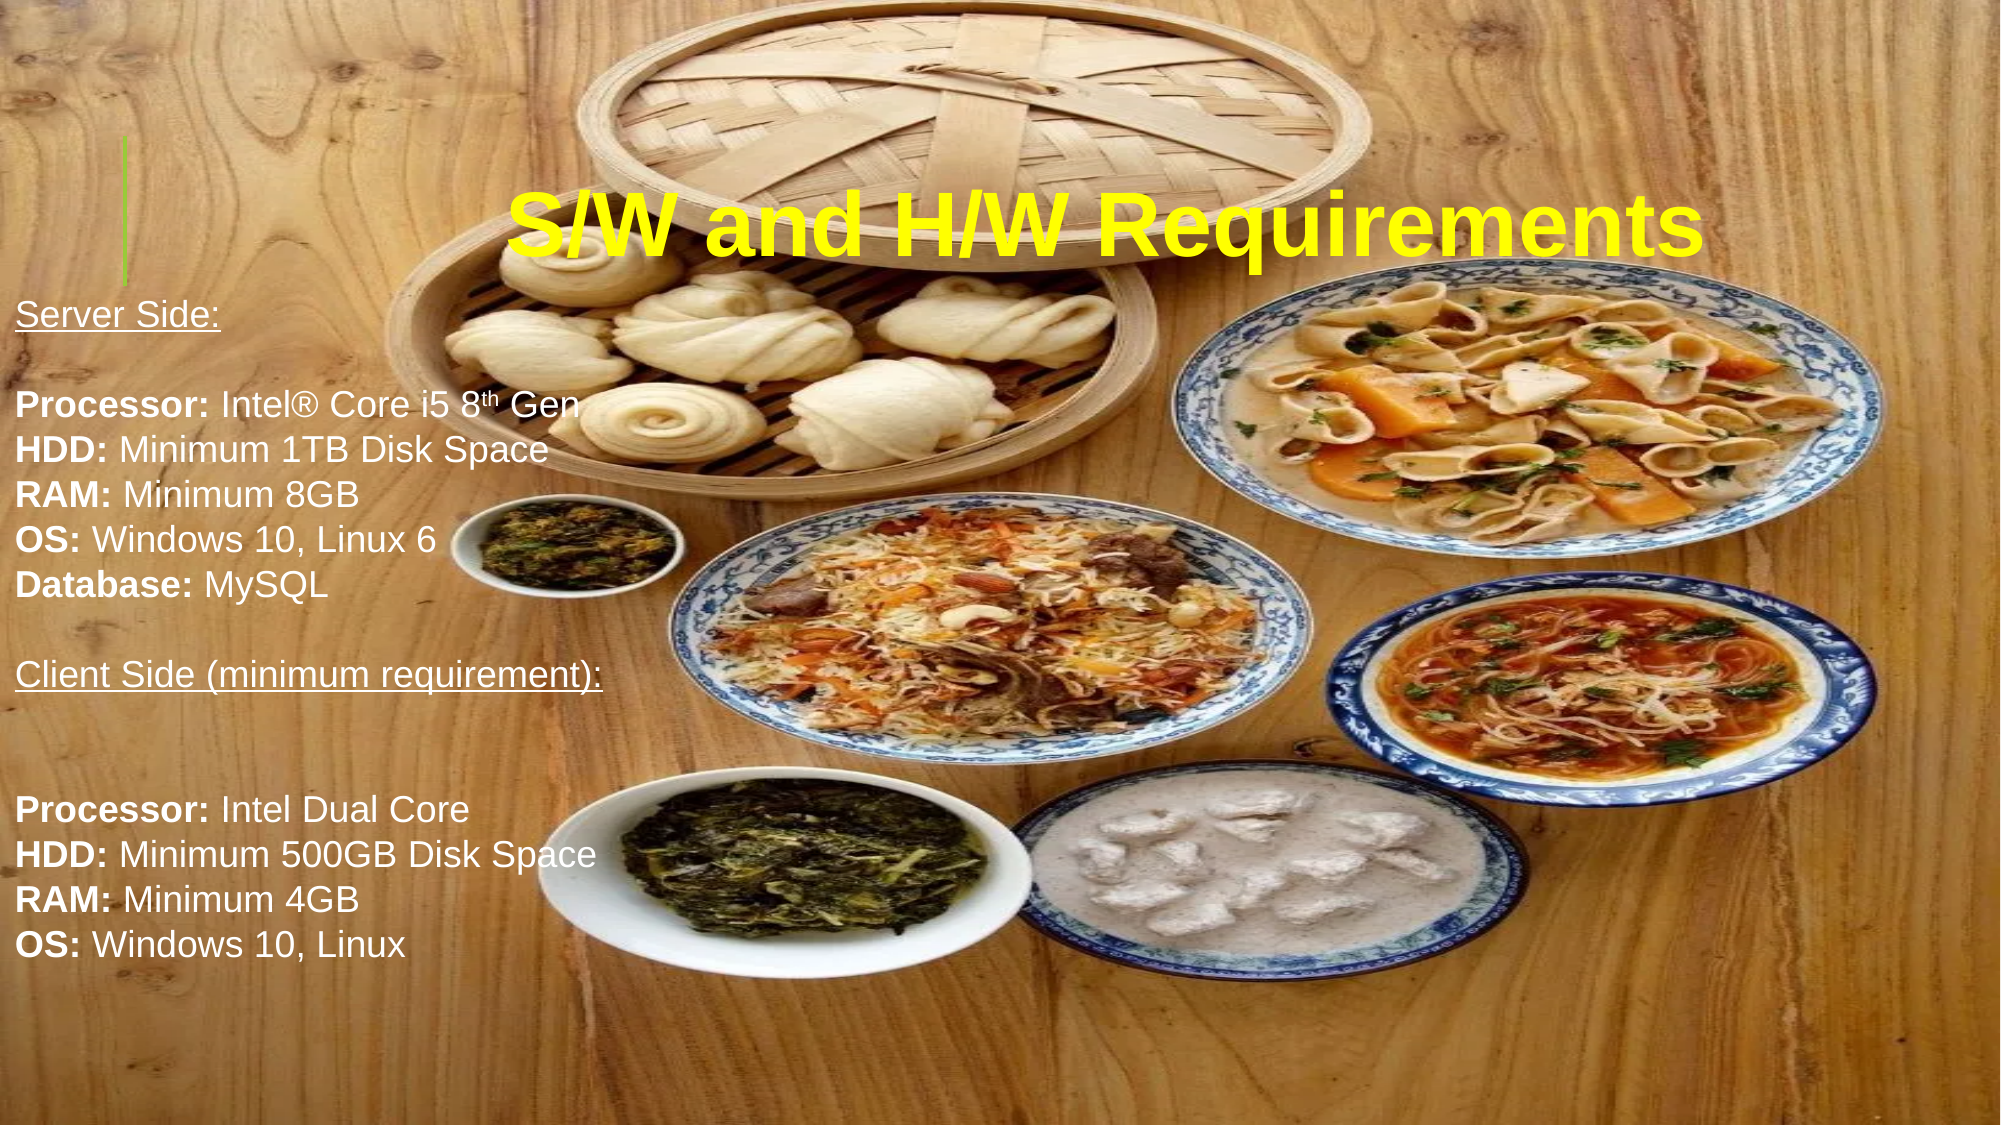

S/W and H/W Requirements
Server Side:

Processor: Intel® Core i5 8th Gen
HDD: Minimum 1TB Disk Space
RAM: Minimum 8GB
OS: Windows 10, Linux 6
Database: MySQL

Client Side (minimum requirement):

Processor: Intel Dual Core
HDD: Minimum 500GB Disk Space
RAM: Minimum 4GB
OS: Windows 10, Linux